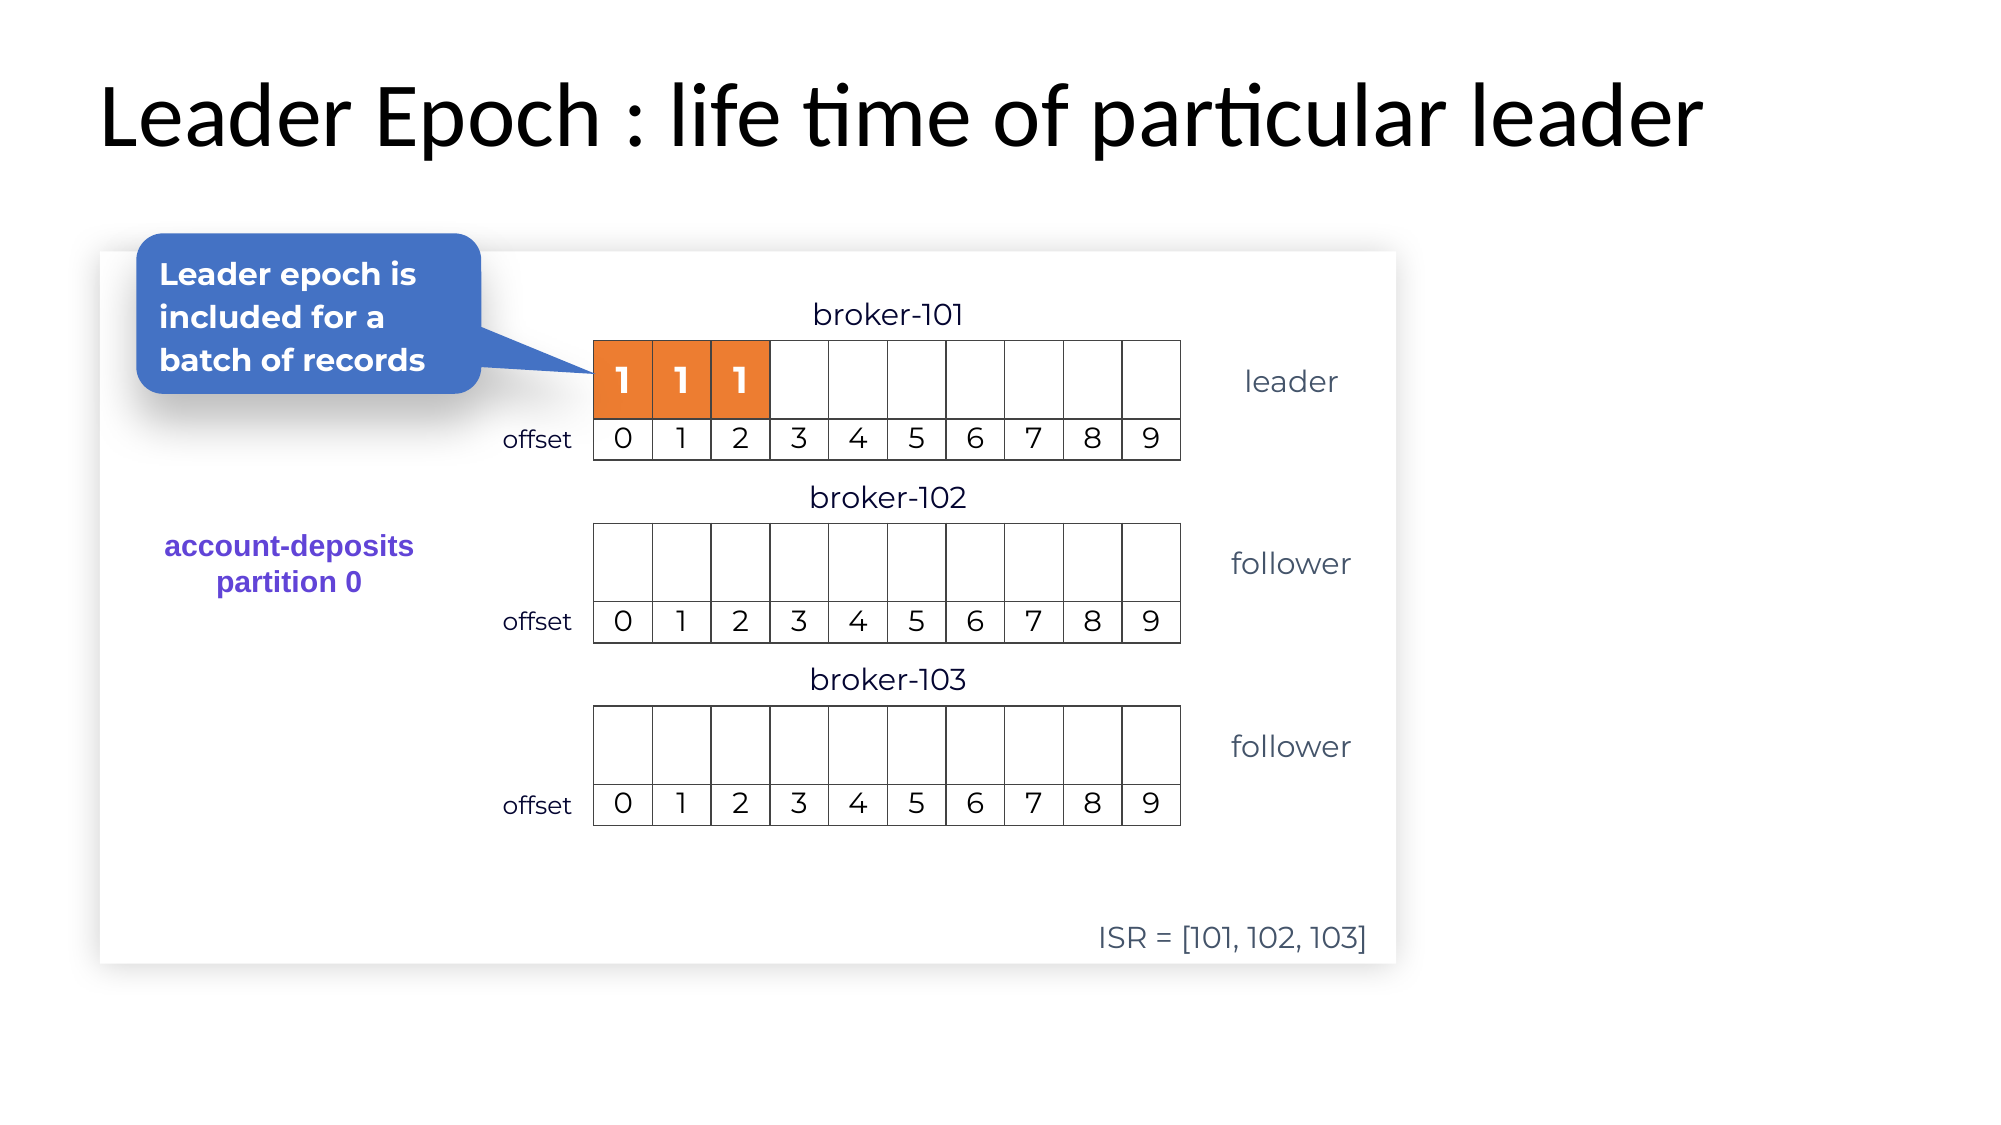

# Leader Epoch : life time of particular leader
Leader epoch is included for a batch of records

broker-101
| 1 | 1 | 1 |  |  |  |  |  |  |  |
| --- | --- | --- | --- | --- | --- | --- | --- | --- | --- |
leader
offset
| 0 | 1 | 2 | 3 | 4 | 5 | 6 | 7 | 8 | 9 |
| --- | --- | --- | --- | --- | --- | --- | --- | --- | --- |
broker-102
account-deposits partition 0
|  |  |  |  |  |  |  |  |  |  |
| --- | --- | --- | --- | --- | --- | --- | --- | --- | --- |
follower
offset
| 0 | 1 | 2 | 3 | 4 | 5 | 6 | 7 | 8 | 9 |
| --- | --- | --- | --- | --- | --- | --- | --- | --- | --- |
broker-103
|  |  |  |  |  |  |  |  |  |  |
| --- | --- | --- | --- | --- | --- | --- | --- | --- | --- |
follower
offset
| 0 | 1 | 2 | 3 | 4 | 5 | 6 | 7 | 8 | 9 |
| --- | --- | --- | --- | --- | --- | --- | --- | --- | --- |
ISR = [101, 102, 103]